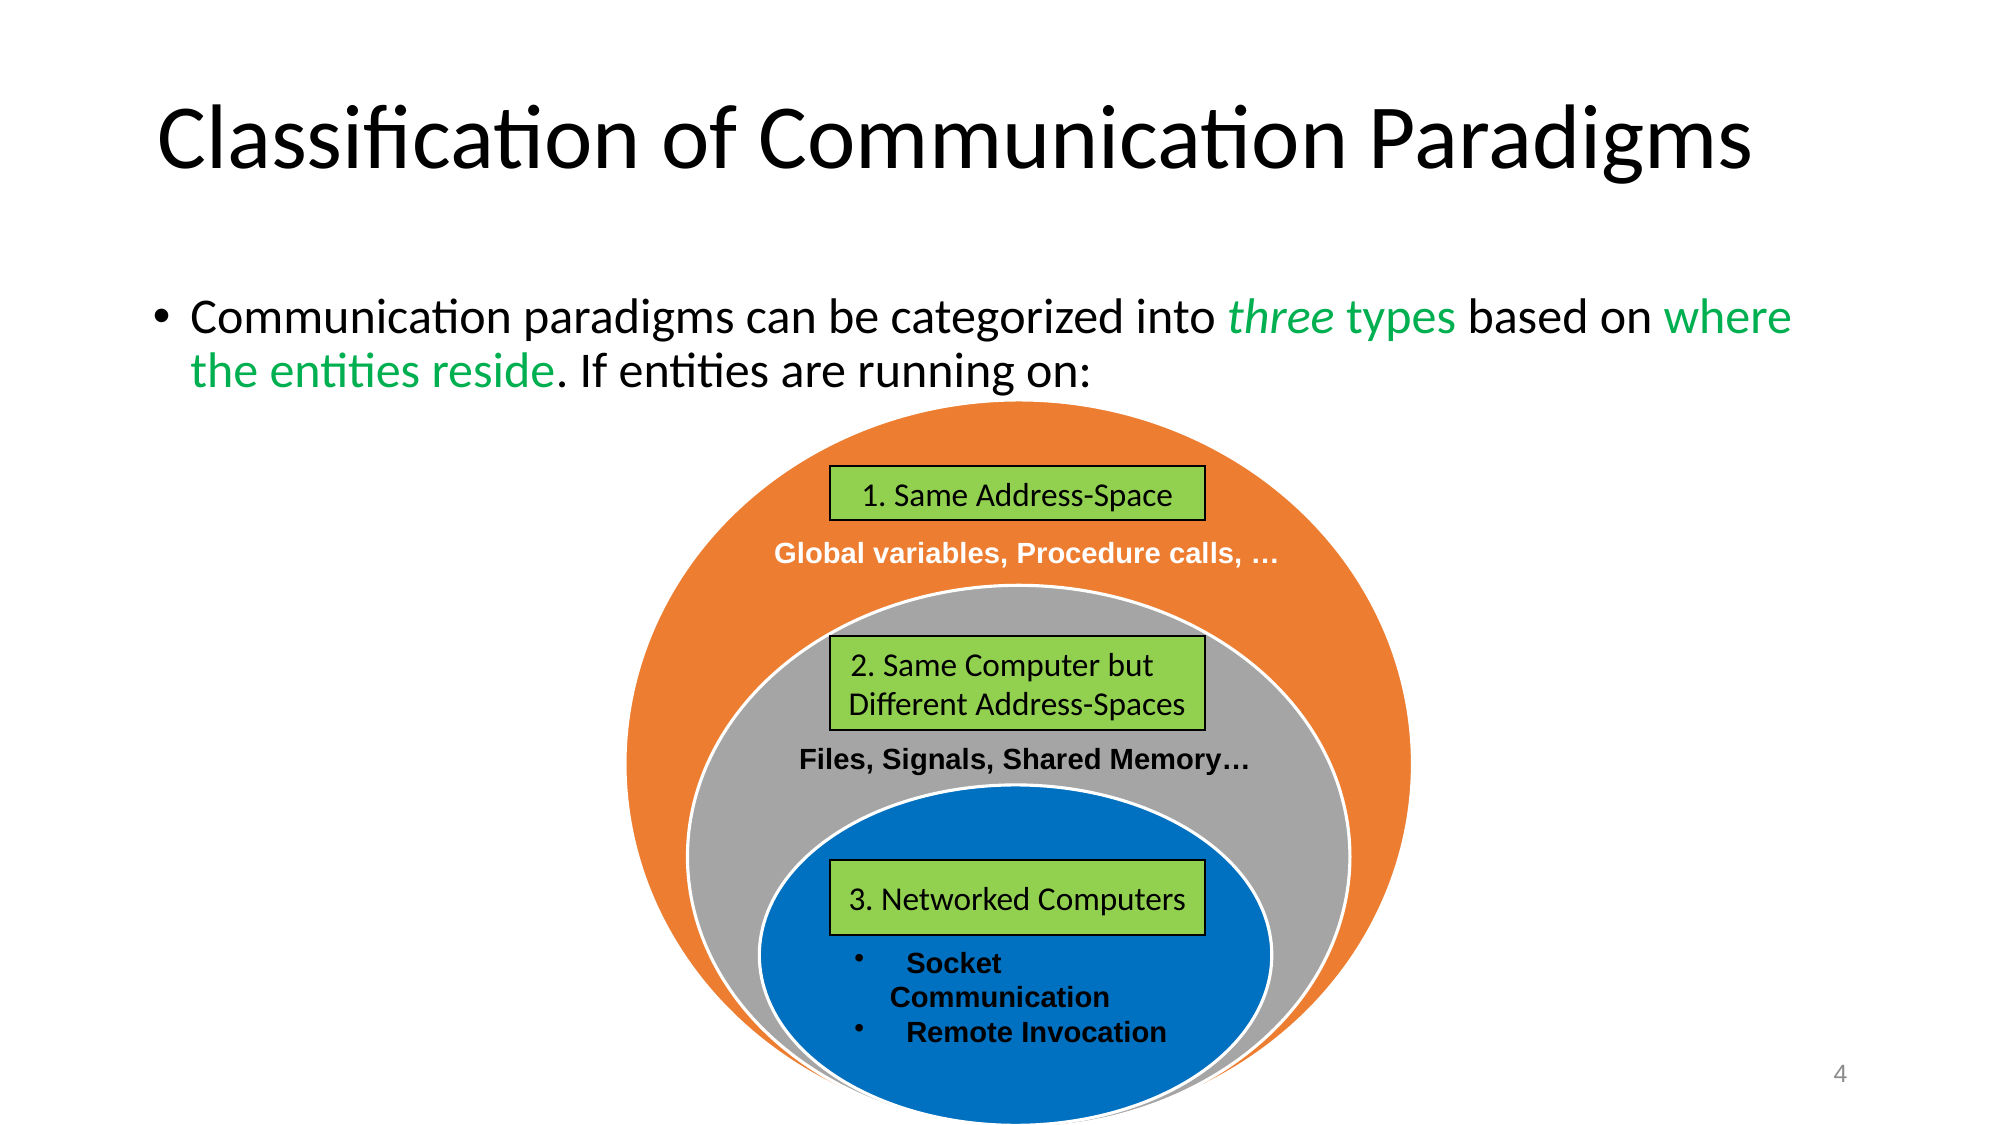

# Classification of Communication Paradigms
Communication paradigms can be categorized into three types based on where the entities reside. If entities are running on:

1. Same Address-Space
Global variables, Procedure calls, …
2. Same Computer but     Different Address-Spaces
Files, Signals, Shared Memory…

3. Networked Computers
  Socket Communication
  Remote Invocation
4